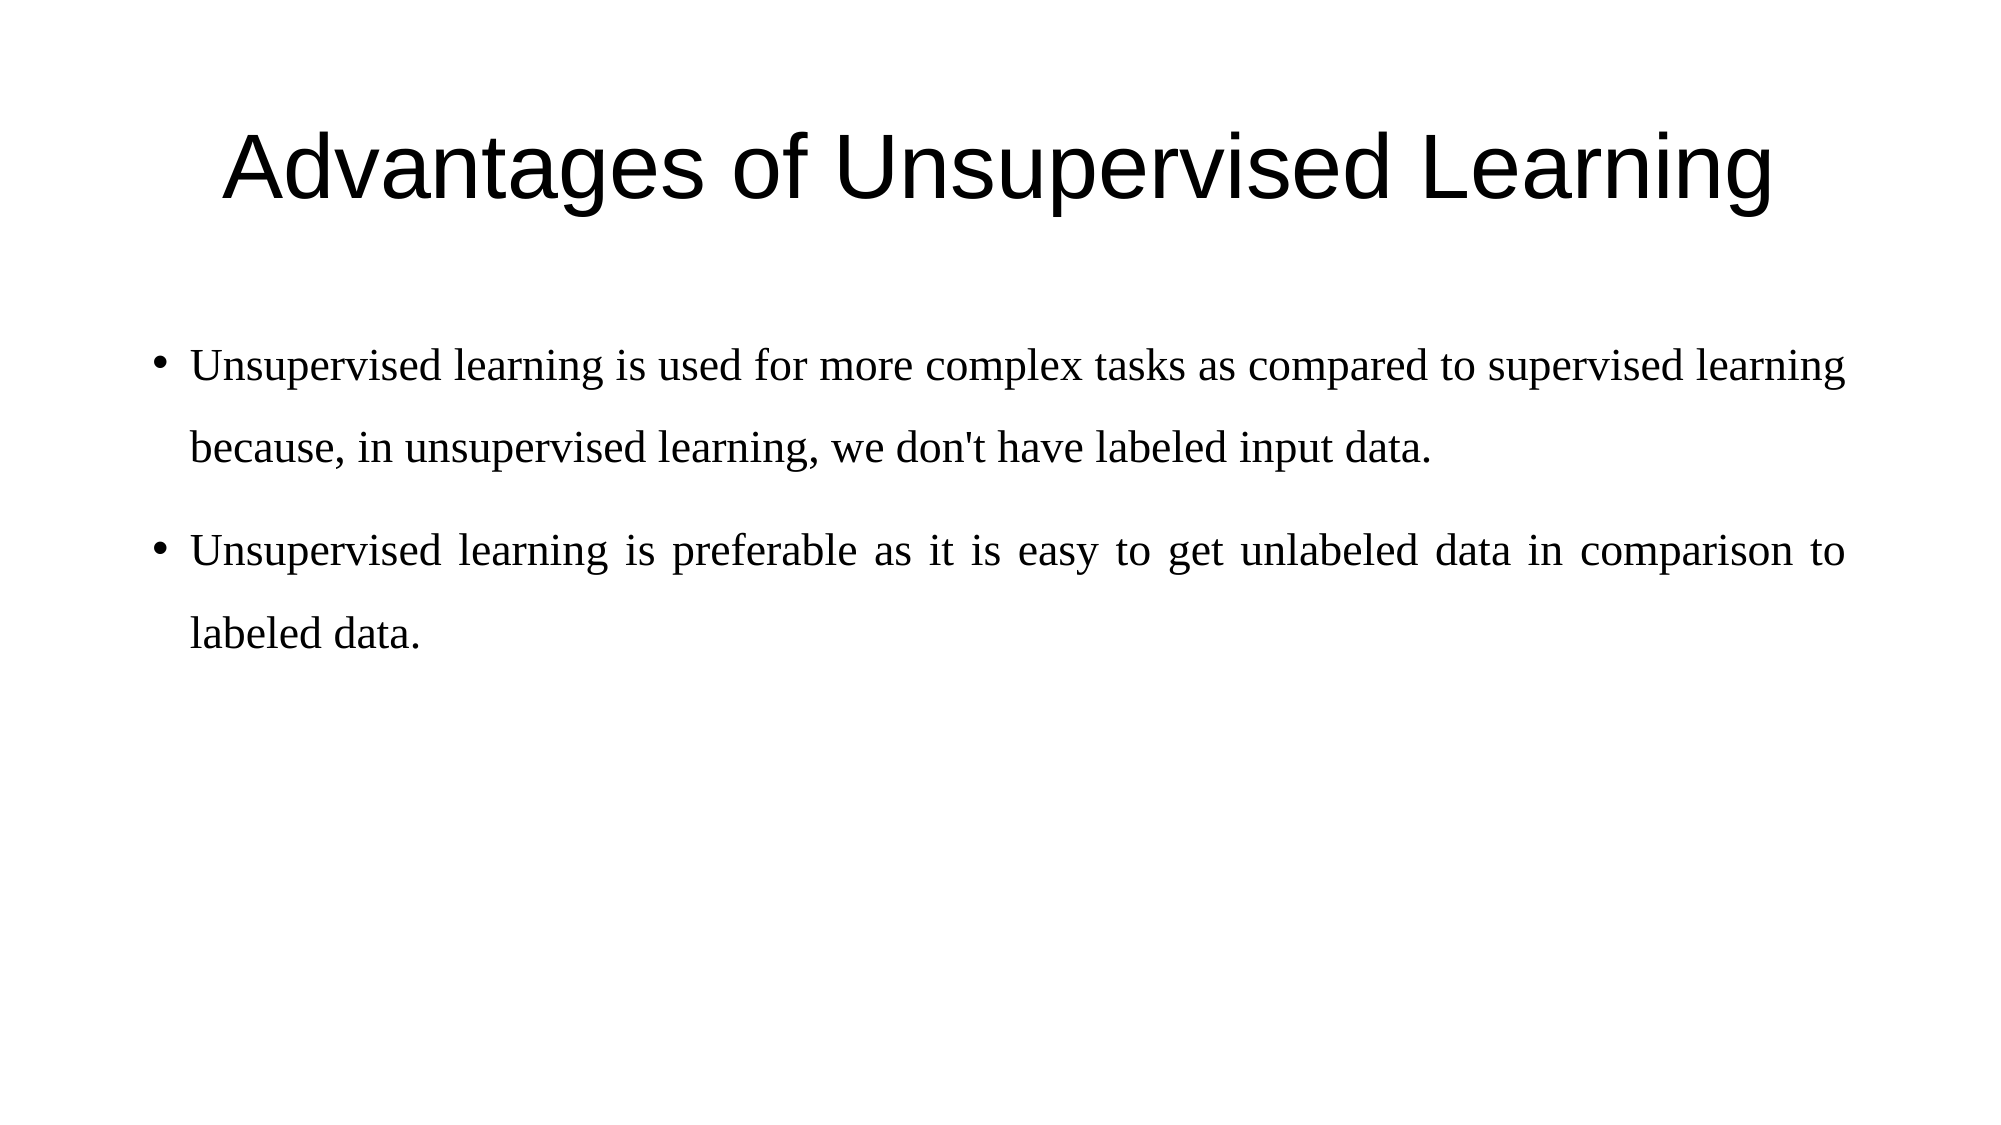

# Advantages of Unsupervised Learning
Unsupervised learning is used for more complex tasks as compared to supervised learning because, in unsupervised learning, we don't have labeled input data.
Unsupervised learning is preferable as it is easy to get unlabeled data in comparison to labeled data.